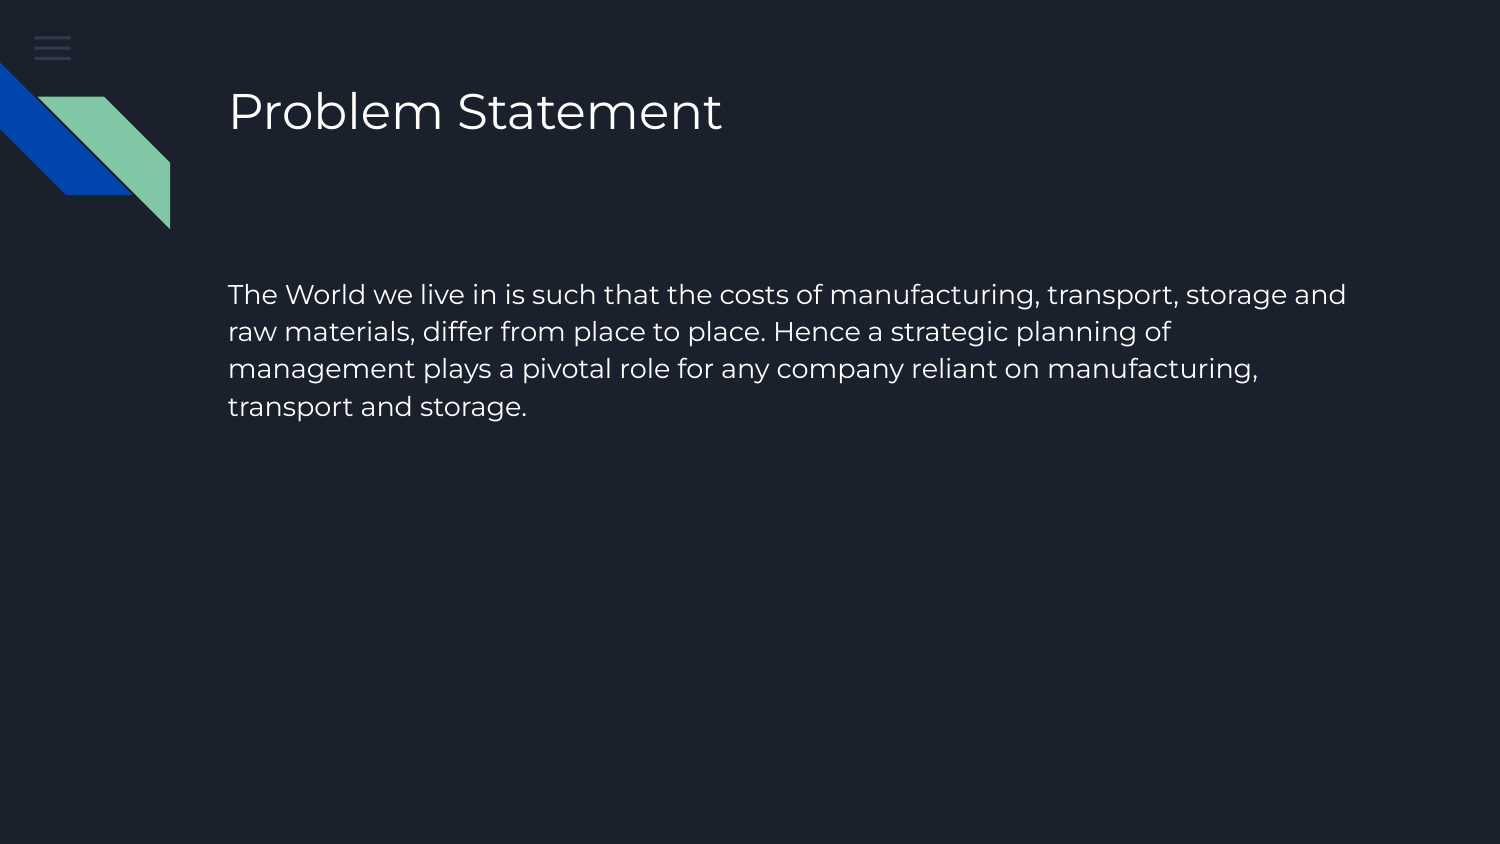

# Problem Statement
The World we live in is such that the costs of manufacturing, transport, storage and raw materials, differ from place to place. Hence a strategic planning of management plays a pivotal role for any company reliant on manufacturing, transport and storage.